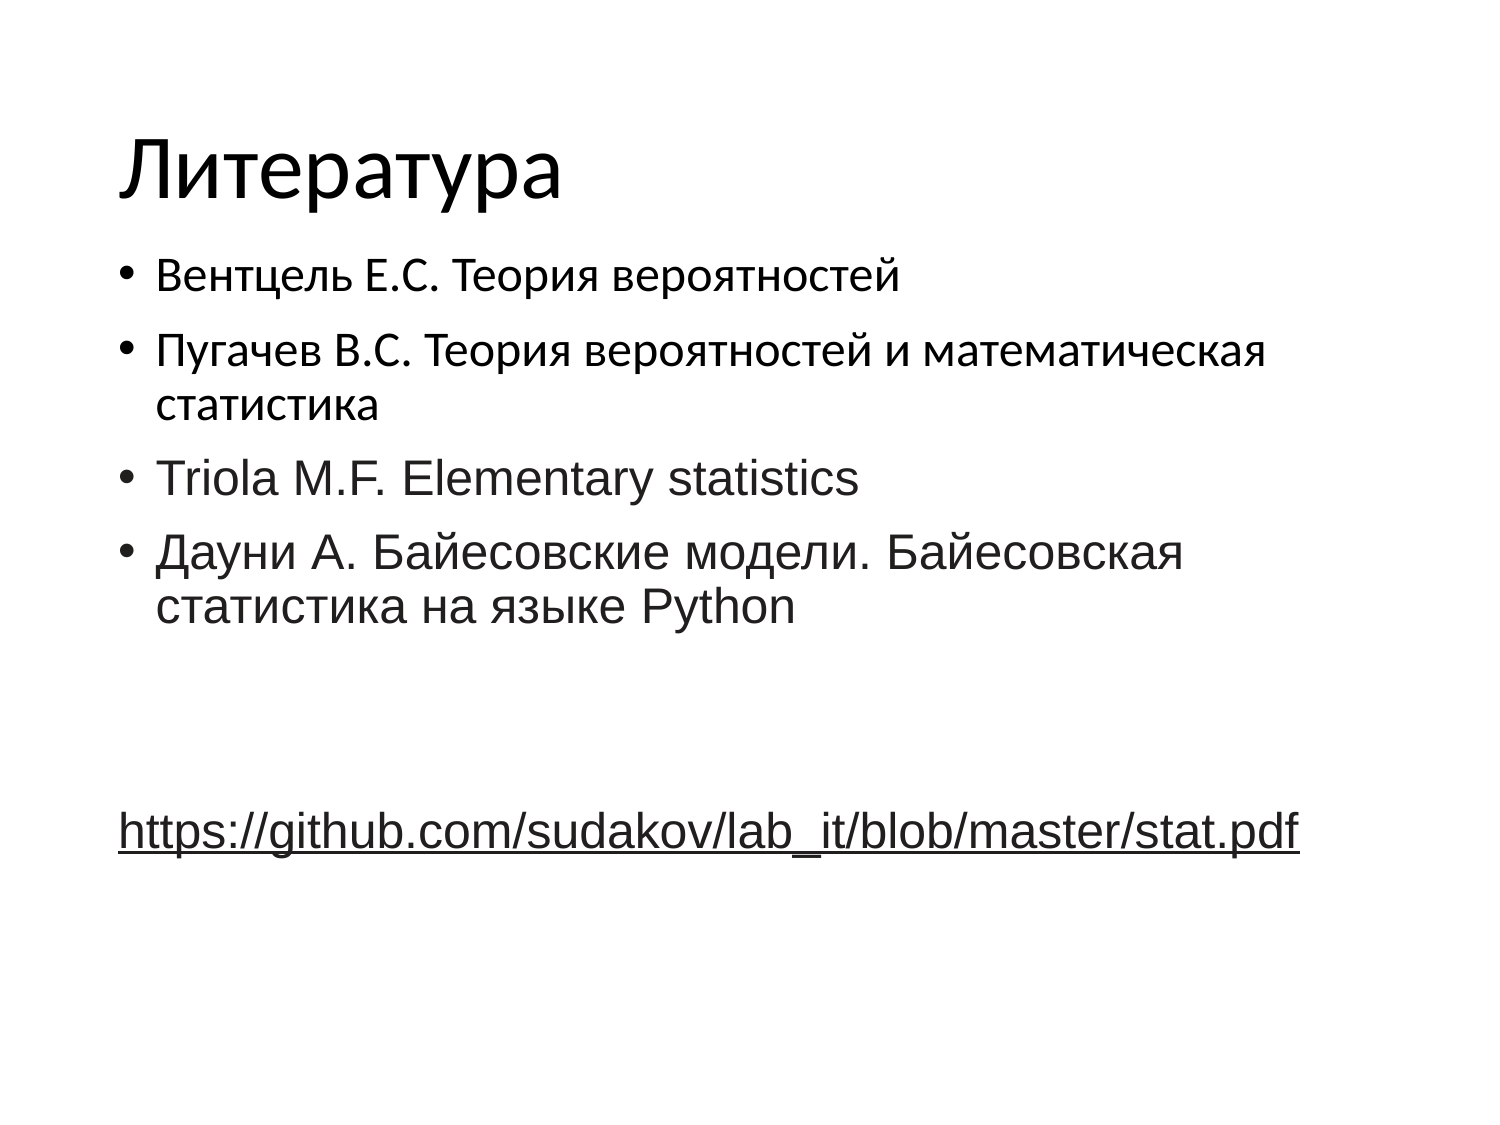

# Литература
Вентцель Е.С. Теория вероятностей
Пугачев В.С. Теория вероятностей и математическая статистика
Triola M.F. Elementary statistics
Дауни А. Байесовские модели. Байесовская статистика на языке Python

https://github.com/sudakov/lab_it/blob/master/stat.pdf